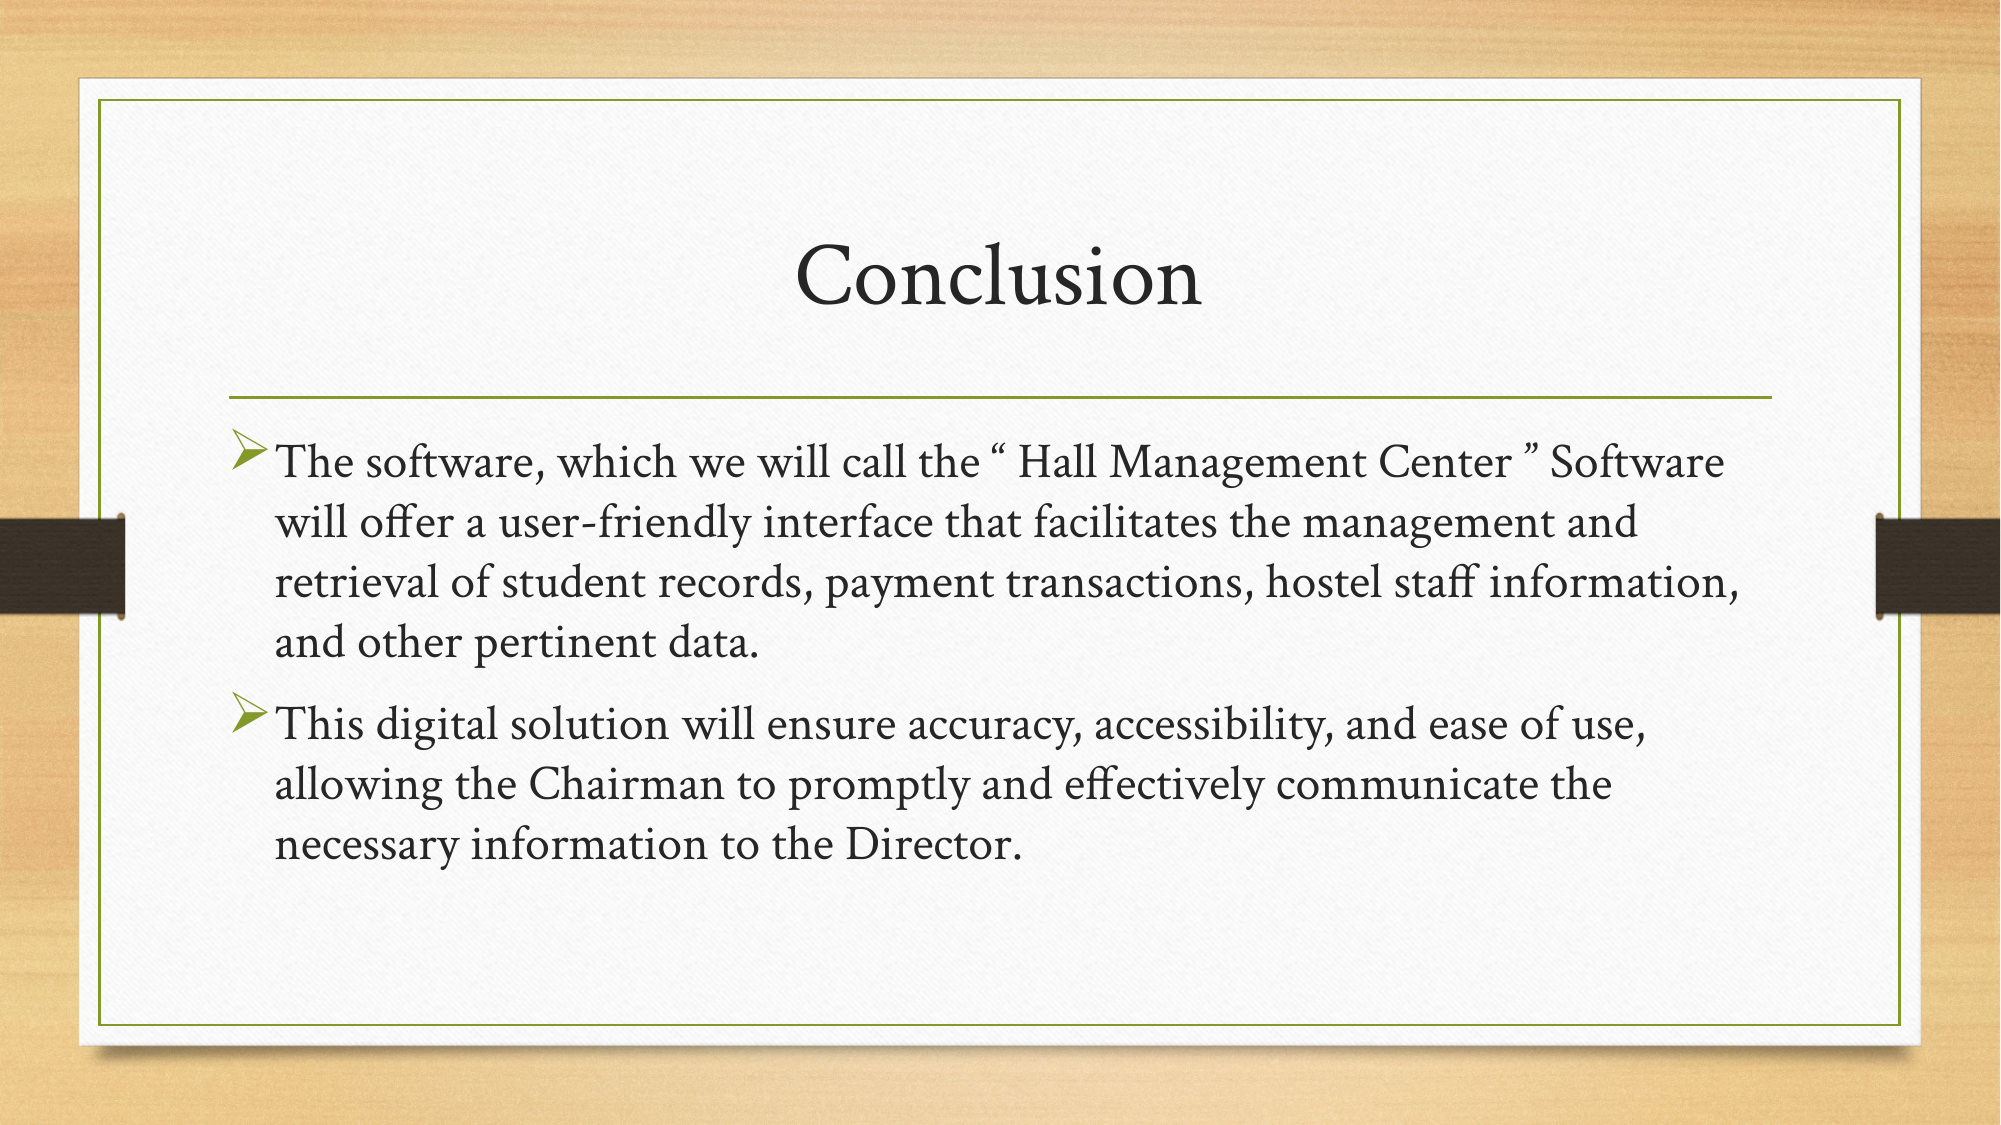

# Conclusion
The software, which we will call the “ Hall Management Center ” Software will offer a user-friendly interface that facilitates the management and retrieval of student records, payment transactions, hostel staff information, and other pertinent data.
This digital solution will ensure accuracy, accessibility, and ease of use, allowing the Chairman to promptly and effectively communicate the necessary information to the Director.